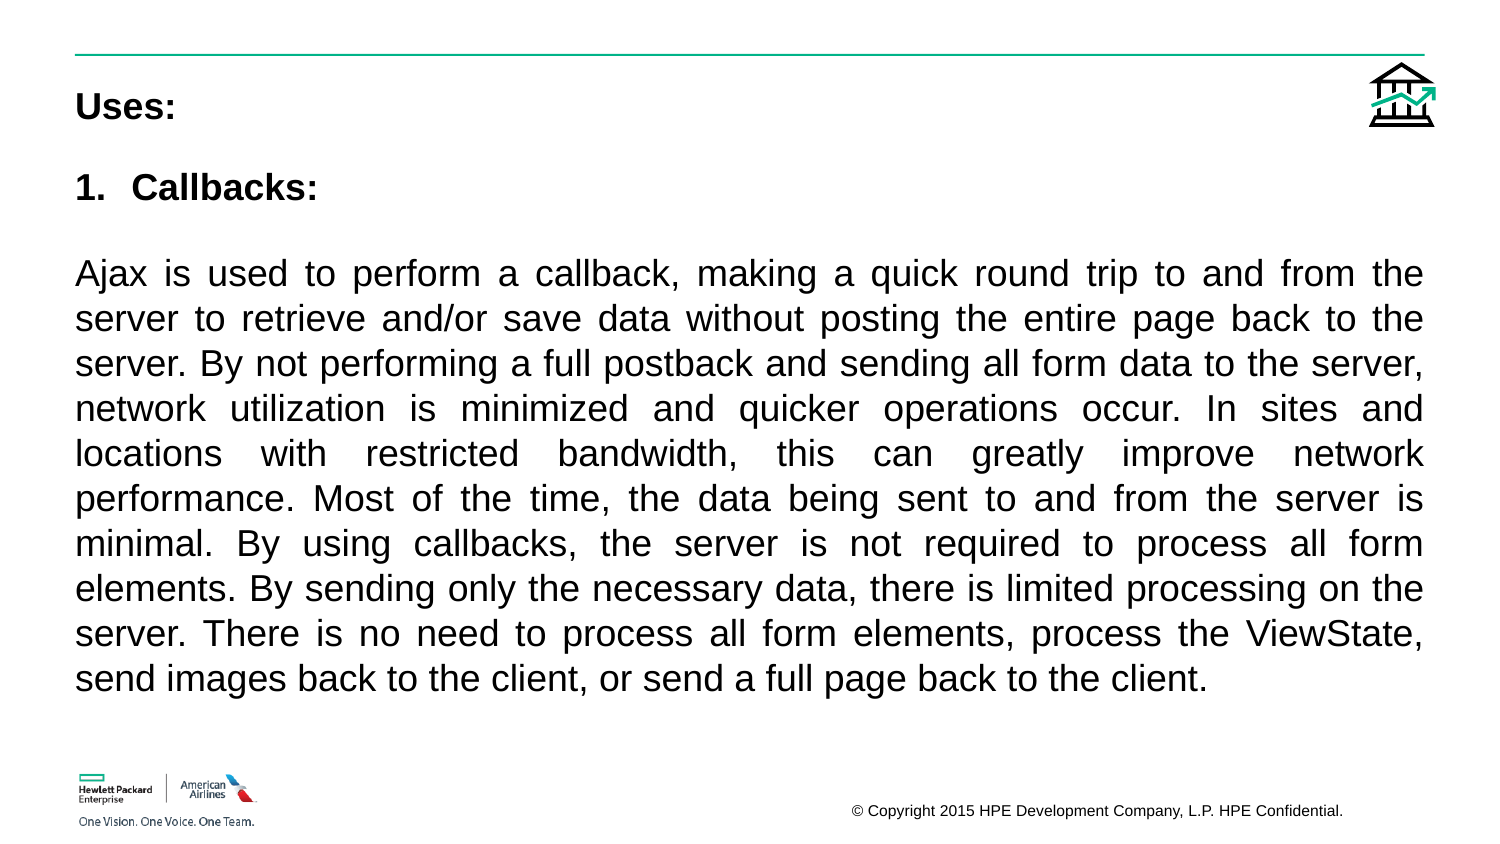

Uses:

Callbacks:

Ajax is used to perform a callback, making a quick round trip to and from the server to retrieve and/or save data without posting the entire page back to the server. By not performing a full postback and sending all form data to the server, network utilization is minimized and quicker operations occur. In sites and locations with restricted bandwidth, this can greatly improve network performance. Most of the time, the data being sent to and from the server is minimal. By using callbacks, the server is not required to process all form elements. By sending only the necessary data, there is limited processing on the server. There is no need to process all form elements, process the ViewState, send images back to the client, or send a full page back to the client.